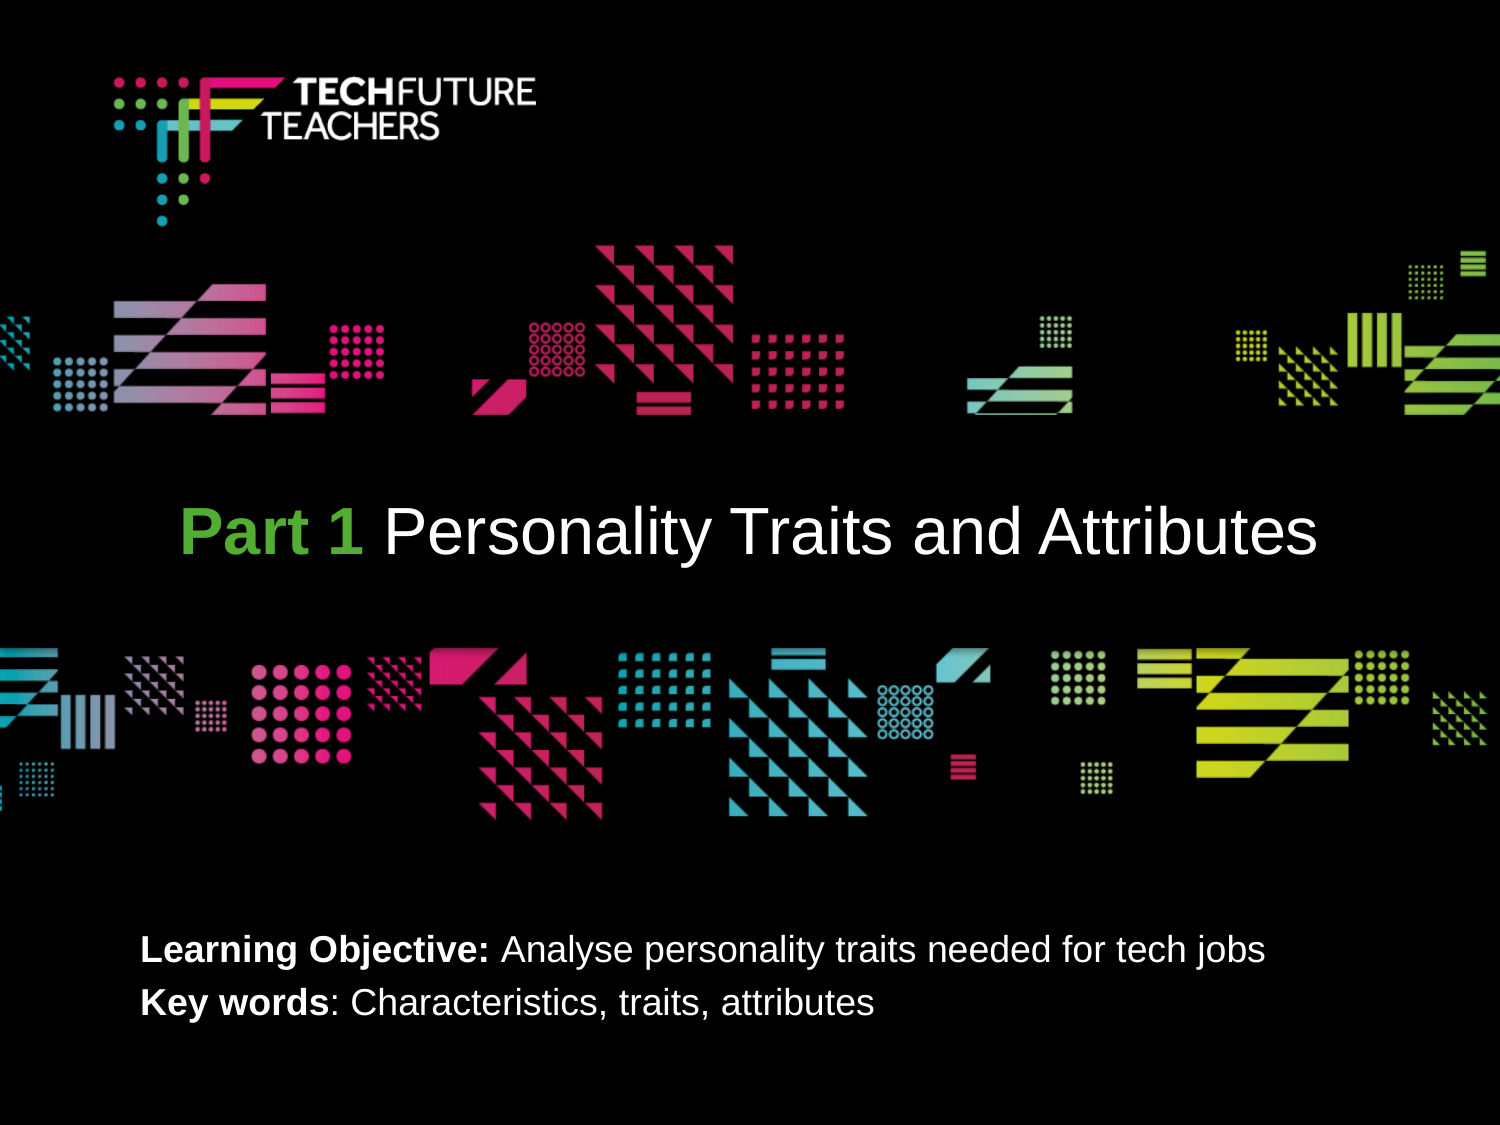

# Part 1 Personality Traits and Attributes
Learning Objective: Analyse personality traits needed for tech jobs
Key words: Characteristics, traits, attributes